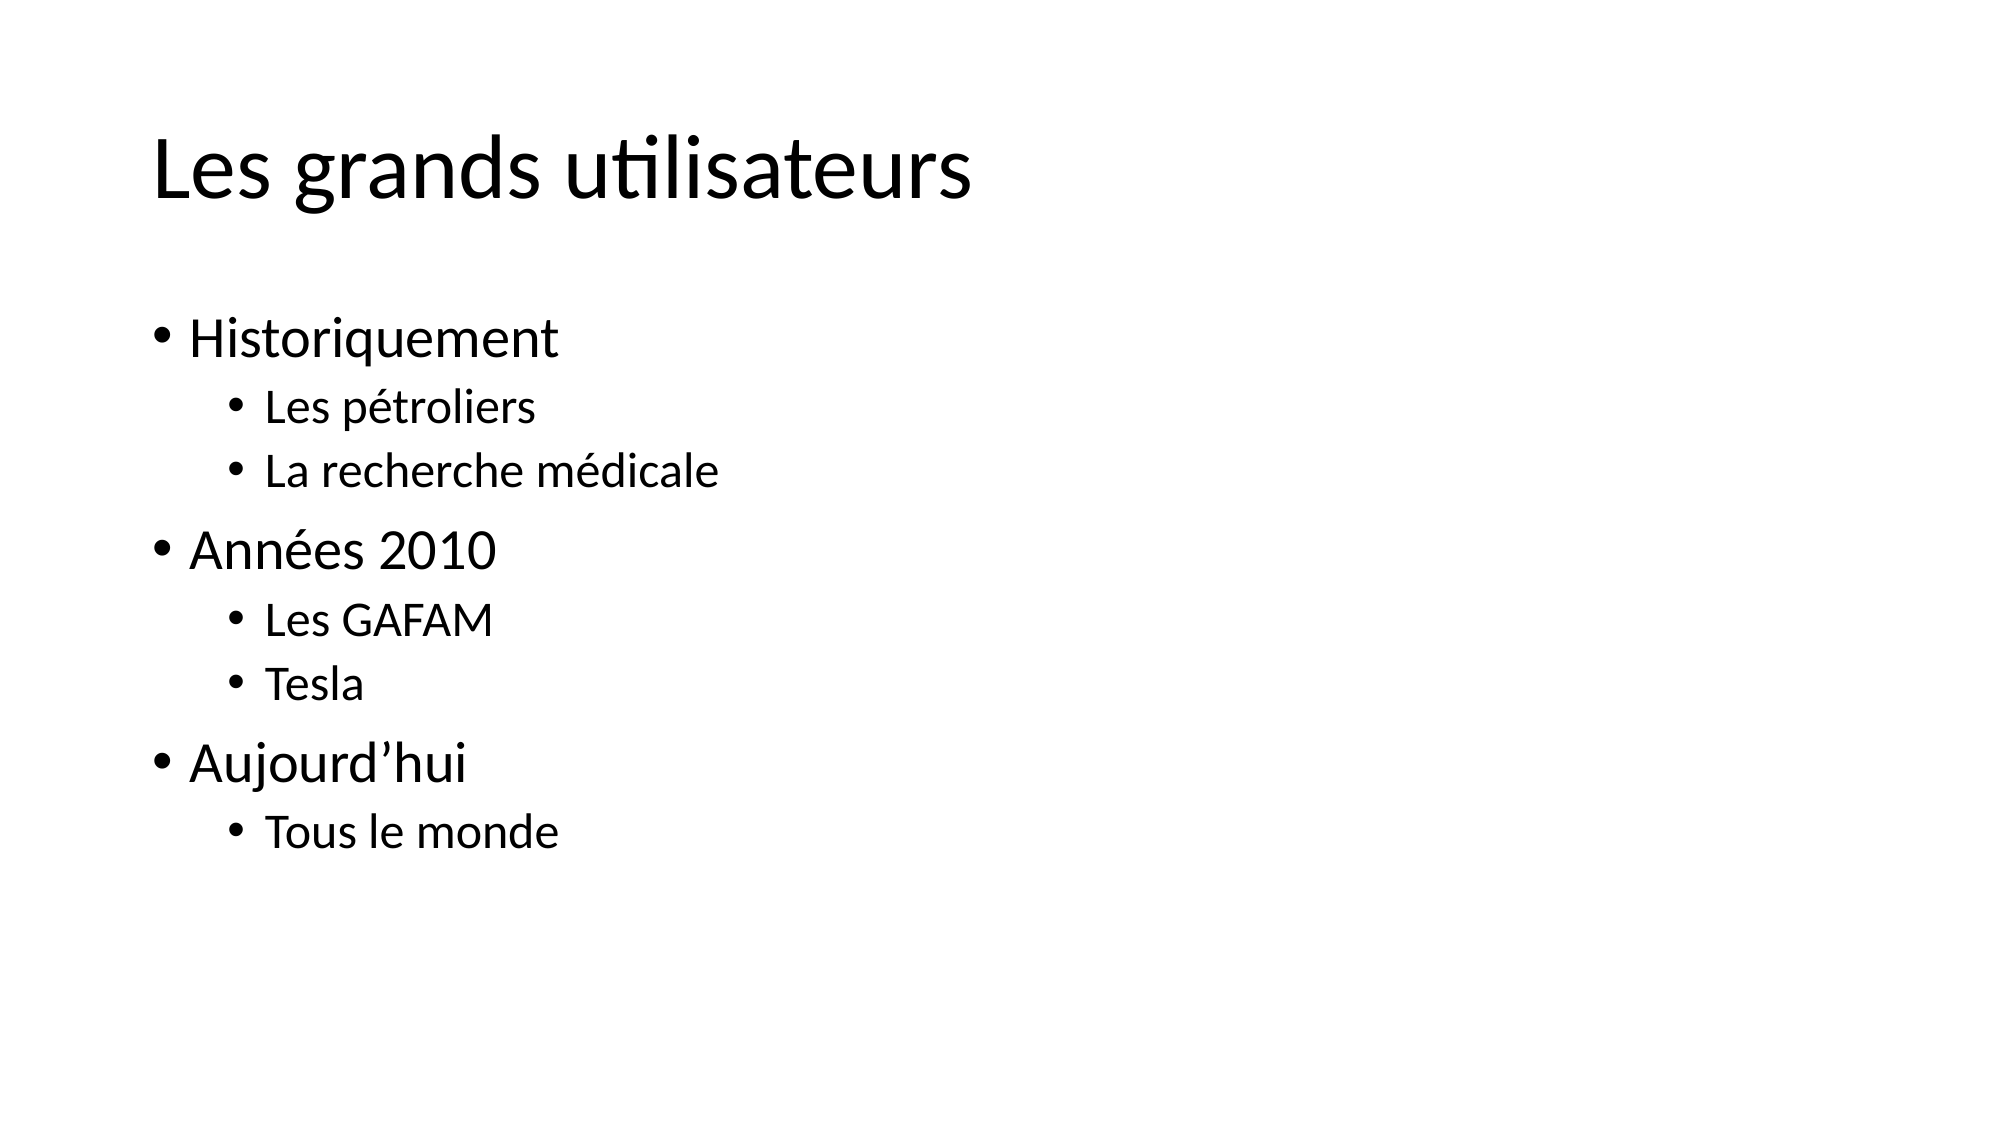

# Les grands utilisateurs
Historiquement
Les pétroliers
La recherche médicale
Années 2010
Les GAFAM
Tesla
Aujourd’hui
Tous le monde